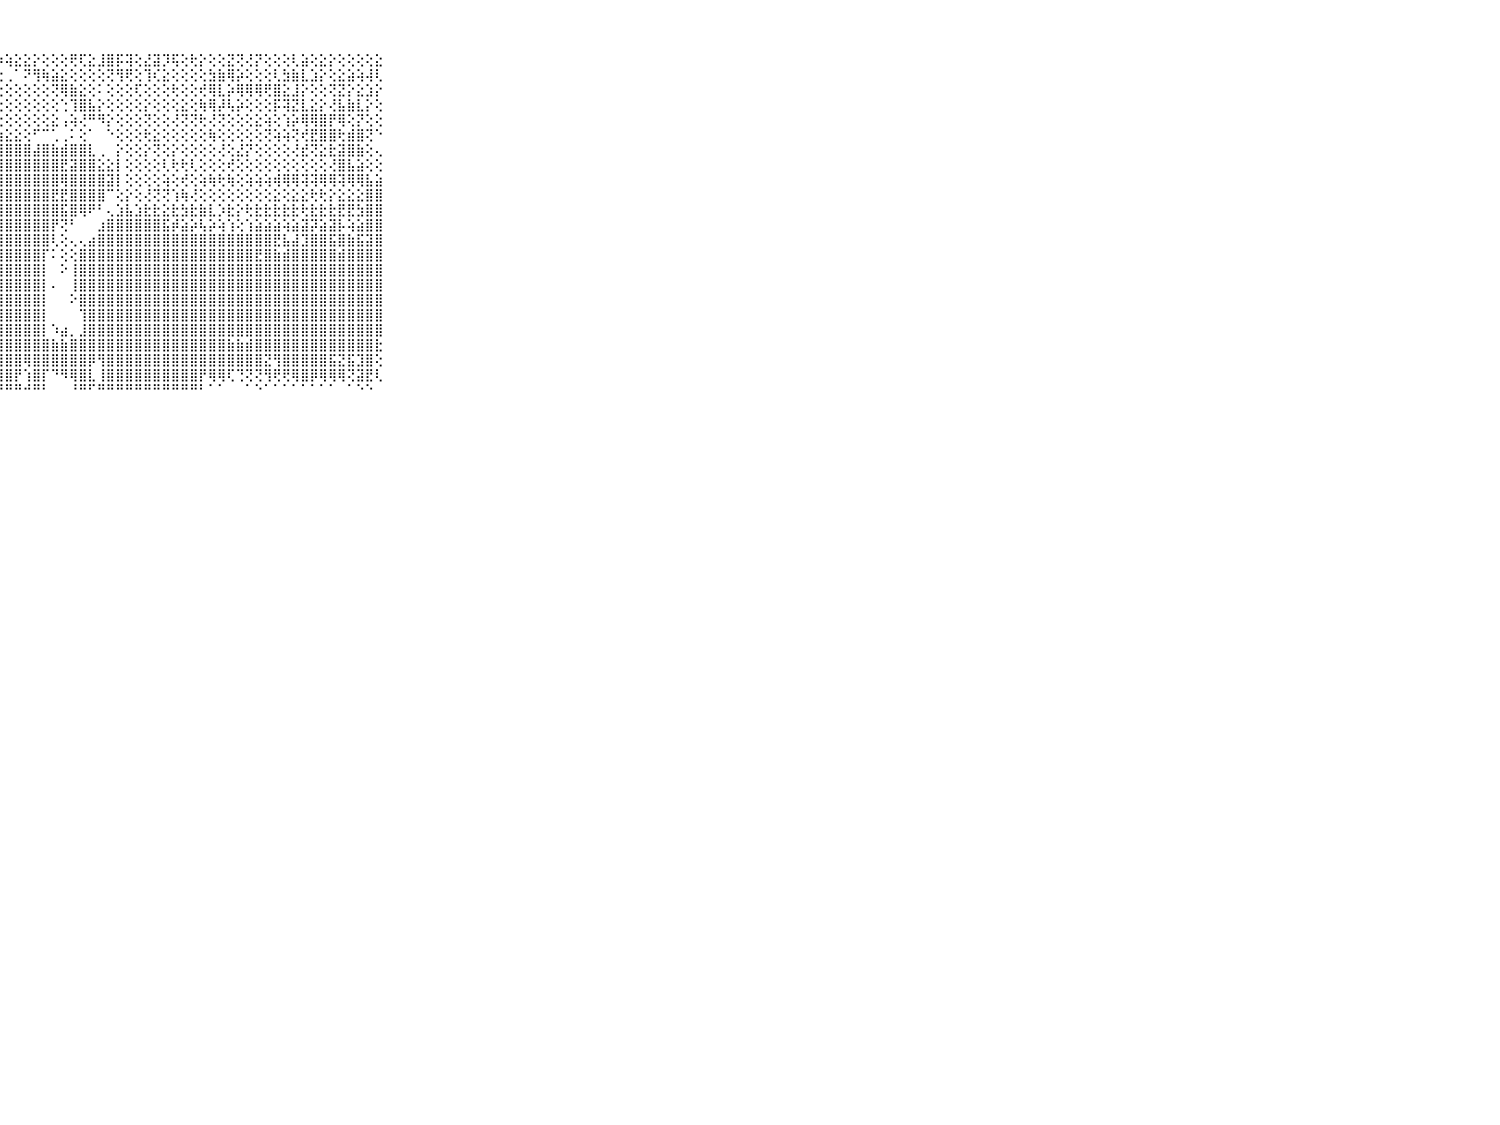

⠀⠀⠀⠀⠀⠀⠀⠀⠀⠀⠀⢕⢕⡜⢕⣵⣿⡿⢟⢕⢕⠕⠑⠑⠑⠑⠗⠵⢵⣕⣕⡕⢕⢕⢕⢟⢏⣕⣸⣿⡯⢽⢕⣜⣽⡹⢯⢕⢗⡕⢕⢕⣝⢝⢜⡝⢕⢕⢕⢇⣵⢕⣕⡕⢕⢕⢕⢕⣕⠀⠀⠀⠀⠀⠀⠀⠀⠀⠀⠀⠀
⠀⠀⠀⠀⠀⠀⠀⠀⠀⠀⠀⢕⢕⣷⣿⢟⢕⢜⠛⠟⢟⢟⢟⢟⢟⢻⢷⢕⢀⠁⠝⢻⢷⣵⣕⢕⢕⢕⢕⢝⢻⢟⢕⢹⢎⣕⢕⢕⢕⢕⣳⣷⢿⡵⢕⢕⢕⢇⣳⣷⣇⣱⡕⢕⣕⣵⢵⢼⢇⠀⠀⠀⠀⠀⠀⠀⠀⠀⠀⠀⠀
⠀⠀⠀⠀⠀⠀⠀⠀⠀⠀⠀⢕⣾⡿⢇⢑⢕⢕⢕⢕⢕⢕⢕⢕⢕⢁⢕⢔⢕⢕⢕⢕⢕⢝⢿⣷⣕⢕⠅⢕⢕⢕⢏⢕⢕⢕⢗⢕⢕⢞⢿⣇⡵⢿⢿⢿⢟⣿⣕⣸⡕⢕⢕⢝⣝⡕⣕⣱⡕⠀⠀⠀⠀⠀⠀⠀⠀⠀⠀⠀⠀
⠀⠀⠀⠀⠀⠀⠀⠀⠀⠀⠀⣾⡟⢕⢕⢕⢕⢕⢕⢕⢕⢕⢕⢕⢕⢕⢕⢕⢕⢕⢕⢕⢕⢕⢑⢹⣿⣧⡕⢕⢕⢕⢕⡕⢕⢕⢕⣕⢕⢷⢿⡼⢧⡵⢕⢕⢕⡯⢽⣝⣇⣕⡕⢜⣧⣷⣇⡕⢕⠀⠀⠀⠀⠀⠀⠀⠀⠀⠀⠀⠀
⠀⠀⠀⠀⠀⠀⠀⠀⠀⠀⠀⣿⣧⣵⣵⣵⣕⣕⣕⣕⣕⢕⢕⢕⢕⢕⢕⢕⢕⢕⢕⢕⢕⣕⢠⢵⢜⠛⠻⡕⢕⢕⢕⢝⢕⢕⢜⢝⢝⢗⢜⢝⢕⢕⢕⣕⢵⢕⢱⡵⢿⢿⣿⡟⢿⢕⡝⢕⢕⠀⠀⠀⠀⠀⠀⠀⠀⠀⠀⠀⠀
⠀⠀⠀⠀⠀⠀⠀⠀⠀⠀⠀⣿⣿⣿⣿⣿⣿⣿⣿⣿⣿⣿⣾⣷⣷⣵⣷⣵⣕⣕⢕⠋⠉⢁⢀⠅⢕⠁⠀⠑⢕⢕⢕⢗⣕⢕⢕⢕⢕⢕⢷⢕⢕⢕⢕⢕⢝⢵⢵⢝⢞⣟⣿⣿⢗⣾⣿⢝⠑⠀⠀⠀⠀⠀⠀⠀⠀⠀⠀⠀⠀
⠀⠀⠀⠀⠀⠀⠀⠀⠀⠀⠀⣿⣿⣿⣿⣿⣿⣿⣿⣿⣿⣿⣿⣿⣿⣿⣿⣿⣿⣿⣿⣼⣿⣷⣾⣿⣿⣇⢀⠀⡕⢕⢕⡕⢝⢕⡕⢕⢕⢕⢕⢜⢕⣜⡝⢕⢕⢕⢕⢜⣞⢝⣕⣗⣽⣿⣷⢕⢄⠀⠀⠀⠀⠀⠀⠀⠀⠀⠀⠀⠀
⠀⠀⠀⠀⠀⠀⠀⠀⠀⠀⠀⣿⣿⣿⣿⣿⣿⣿⣿⣿⣿⣿⣿⣿⣿⣿⣿⣿⣿⣿⣿⣿⣿⣿⣟⣽⣿⣿⣕⣕⡇⢕⢕⢕⢕⢇⢗⢗⢇⢕⢕⢕⢞⢕⢕⢕⢕⢕⢕⢕⢕⢕⢕⢜⣿⣧⣵⢕⢕⠀⠀⠀⠀⠀⠀⠀⠀⠀⠀⠀⠀
⠀⠀⠀⠀⠀⠀⠀⠀⠀⠀⠀⣿⣿⣿⣿⣿⣿⣿⣿⣿⣿⣿⣿⣿⣿⣿⣿⣿⣿⣿⣿⣿⣿⣿⢿⣿⣿⣿⣿⣽⡇⢕⢕⢕⢕⢵⢕⢞⢕⢵⢷⢗⢷⢕⢵⢵⢵⢾⢿⢿⢽⢽⢿⢿⢽⢿⢿⣧⣵⠀⠀⠀⠀⠀⠀⠀⠀⠀⠀⠀⠀
⠀⠀⠀⠀⠀⠀⠀⠀⠀⠀⠀⣿⣿⣿⣿⣿⣿⣿⣿⣿⣿⣿⣿⣿⣿⣿⣿⣿⣿⣿⣿⣿⣿⣟⣟⣿⣿⣿⣿⠉⢕⡕⢕⢜⢝⢝⢱⢷⢜⢕⢕⢕⢕⢕⢕⢕⢕⣕⢕⣕⣕⢗⢗⡕⣕⣕⣕⣿⣿⠀⠀⠀⠀⠀⠀⠀⠀⠀⠀⠀⠀
⠀⠀⠀⠀⠀⠀⠀⠀⠀⠀⠀⣿⣿⣿⣿⣿⣿⣿⣿⣿⣿⣿⣿⣿⣿⣿⣿⣿⣿⣿⣿⣿⣿⣿⣯⣿⢿⠟⠃⢄⣱⣧⣱⣗⣗⣕⣗⣳⣗⣷⣇⡱⣗⡕⢗⣗⣗⣗⣗⣗⢗⣗⣗⣗⣟⣟⣳⣿⣿⠀⠀⠀⠀⠀⠀⠀⠀⠀⠀⠀⠀
⠀⠀⠀⠀⠀⠀⠀⠀⠀⠀⠀⣿⣿⣿⣿⣿⣿⣿⣿⣿⣿⣿⣿⣿⣿⣿⣿⣿⣿⣿⣿⣿⣿⡟⢝⠃⠀⠀⣰⣿⣿⣿⣿⣿⣿⣯⡾⣵⡵⢧⡵⢵⢱⢕⢱⣵⣵⣵⢵⣵⣽⡽⣵⣽⡧⢵⣵⣿⣿⠀⠀⠀⠀⠀⠀⠀⠀⠀⠀⠀⠀
⠀⠀⠀⠀⠀⠀⠀⠀⠀⠀⠀⣿⣿⣿⣿⣿⣿⣿⣿⣿⣿⣿⣿⣿⣿⣿⣿⣿⣿⣿⣿⣿⣿⢇⢕⢄⢄⣴⣿⣿⣿⣿⣿⣿⣿⣿⣿⣿⣿⣿⣿⣿⣿⣿⣿⣿⣿⣟⣧⣼⣹⣿⣿⣯⣿⣷⣯⣽⣿⠀⠀⠀⠀⠀⠀⠀⠀⠀⠀⠀⠀
⠀⠀⠀⠀⠀⠀⠀⠀⠀⠀⠀⣿⣿⣿⣿⣿⣿⣿⣿⣿⣿⣿⣿⣿⣿⣿⣿⣿⣿⣿⣿⣿⡏⠅⢕⢕⣿⣿⣿⣿⣿⣿⣿⣿⣿⣿⣿⣿⣿⣿⣿⣿⣿⣿⣿⣟⣿⣷⣾⣿⣿⣿⣿⣿⣾⣿⣿⣿⣿⠀⠀⠀⠀⠀⠀⠀⠀⠀⠀⠀⠀
⠀⠀⠀⠀⠀⠀⠀⠀⠀⠀⠀⣿⣿⣿⣿⣿⣿⣿⣿⣿⣿⣿⣿⣿⣿⣿⣿⣿⣿⣿⣿⣿⡇⠀⠕⢸⣿⣿⣿⣿⣿⣿⣿⣿⣿⣿⣿⣿⣿⣿⣿⣿⣿⣿⣿⣿⣿⣿⣿⣿⣿⣿⣿⣿⣿⣿⣿⣿⣿⠀⠀⠀⠀⠀⠀⠀⠀⠀⠀⠀⠀
⠀⠀⠀⠀⠀⠀⠀⠀⠀⠀⠀⣿⣿⣿⣿⣿⣿⣿⣿⣿⣿⣿⣿⣿⣿⣿⣿⣿⣿⣿⣿⣿⡇⠄⠀⢸⣿⣿⣿⣿⣿⣿⣿⣿⣿⣿⣿⣿⣿⣿⣿⣿⣿⣿⣿⣿⣿⣿⣿⣿⣿⣿⣿⣿⣿⣿⣿⣿⣿⠀⠀⠀⠀⠀⠀⠀⠀⠀⠀⠀⠀
⠀⠀⠀⠀⠀⠀⠀⠀⠀⠀⠀⣿⣿⣿⣿⣿⣿⣿⣿⣿⣿⣿⣿⣿⣿⣿⣿⣿⣿⣿⣿⣿⡇⠀⠀⠕⣿⣿⣿⣿⣿⣿⣿⣿⣿⣿⣿⣿⣿⣿⣿⣿⣿⣿⣿⣿⣿⣿⣿⣿⣿⣿⣿⣿⣿⣿⣿⣿⣿⠀⠀⠀⠀⠀⠀⠀⠀⠀⠀⠀⠀
⠀⠀⠀⠀⠀⠀⠀⠀⠀⠀⠀⣿⣿⣿⣿⣿⣿⣿⣿⣿⣿⣿⣿⣿⣿⣿⣿⣿⣿⣿⣿⣿⡇⠀⠀⠀⢹⣿⣿⣿⣿⣿⣿⣿⣿⣿⣿⣿⣿⣿⣿⣿⣿⣿⣿⣿⣿⣿⣿⣿⣿⣿⣿⣿⣿⣿⣿⣿⣿⠀⠀⠀⠀⠀⠀⠀⠀⠀⠀⠀⠀
⠀⠀⠀⠀⠀⠀⠀⠀⠀⠀⠀⣿⣿⣿⣿⣿⣿⣿⣿⣿⣿⣿⣿⣿⣿⣿⣿⣿⣿⣿⣿⣿⡇⠱⣴⡀⣸⣿⣿⣿⣿⣿⣿⣿⣿⣿⣿⣿⣿⣿⣿⣿⣿⣿⣿⣿⣿⣿⣿⣿⣿⣿⣿⣿⣿⣿⣿⣿⣿⠀⠀⠀⠀⠀⠀⠀⠀⠀⠀⠀⠀
⠀⠀⠀⠀⠀⠀⠀⠀⠀⠀⠀⣿⣿⣿⣿⣿⣿⣿⣿⣿⣿⣟⣟⣿⣿⣿⣿⣿⣿⣿⣿⣿⣿⣷⣷⣿⣿⣿⣿⣿⣿⣿⣿⣿⣿⣿⣿⣿⣿⣿⣿⣿⣷⣷⣾⣿⣿⣿⣿⣿⣿⣿⣿⣿⣿⣿⣿⣿⣗⠀⠀⠀⠀⠀⠀⠀⠀⠀⠀⠀⠀
⠀⠀⠀⠀⠀⠀⠀⠀⠀⠀⠀⣿⢝⢝⢝⢝⢝⢝⢝⢝⡽⣿⣿⣿⡿⣿⡿⢿⣿⣿⢿⣿⣿⣿⣿⣿⣿⡿⢻⣿⣿⣿⣿⣿⣿⣿⣿⣿⣿⣿⣿⣿⣿⣿⣿⣿⣝⢻⣿⣿⣿⣿⣿⣯⣝⣯⣹⣿⢕⠀⠀⠀⠀⠀⠀⠀⠀⠀⠀⠀⠀
⠀⠀⠀⠀⠀⠀⠀⠀⠀⠀⠀⣯⡕⢕⢕⢕⢕⢕⢕⢕⡸⡳⣻⢏⢜⢝⠁⢸⣿⡟⢱⣿⡏⠙⠻⢿⣿⣇⢸⣿⣿⣿⣿⣿⣿⣿⣿⣿⣿⡟⢿⢿⢏⢙⢝⢝⢻⢟⢟⢿⣿⡿⢿⢿⢿⢝⣽⣟⢇⠀⠀⠀⠀⠀⠀⠀⠀⠀⠀⠀⠀
⠀⠀⠀⠀⠀⠀⠀⠀⠀⠀⠀⠛⠛⠓⠓⠚⠓⠓⠛⠛⠓⠛⠛⠛⠛⠓⠑⠘⠛⠛⠚⠛⠃⠀⠀⠘⠛⠋⠛⠛⠛⠛⠛⠛⠛⠛⠛⠛⠛⠃⠁⠁⠀⠀⠁⠑⠁⠁⠁⠁⠁⠁⠁⠁⠀⠁⠑⠑⠀⠀⠀⠀⠀⠀⠀⠀⠀⠀⠀⠀⠀